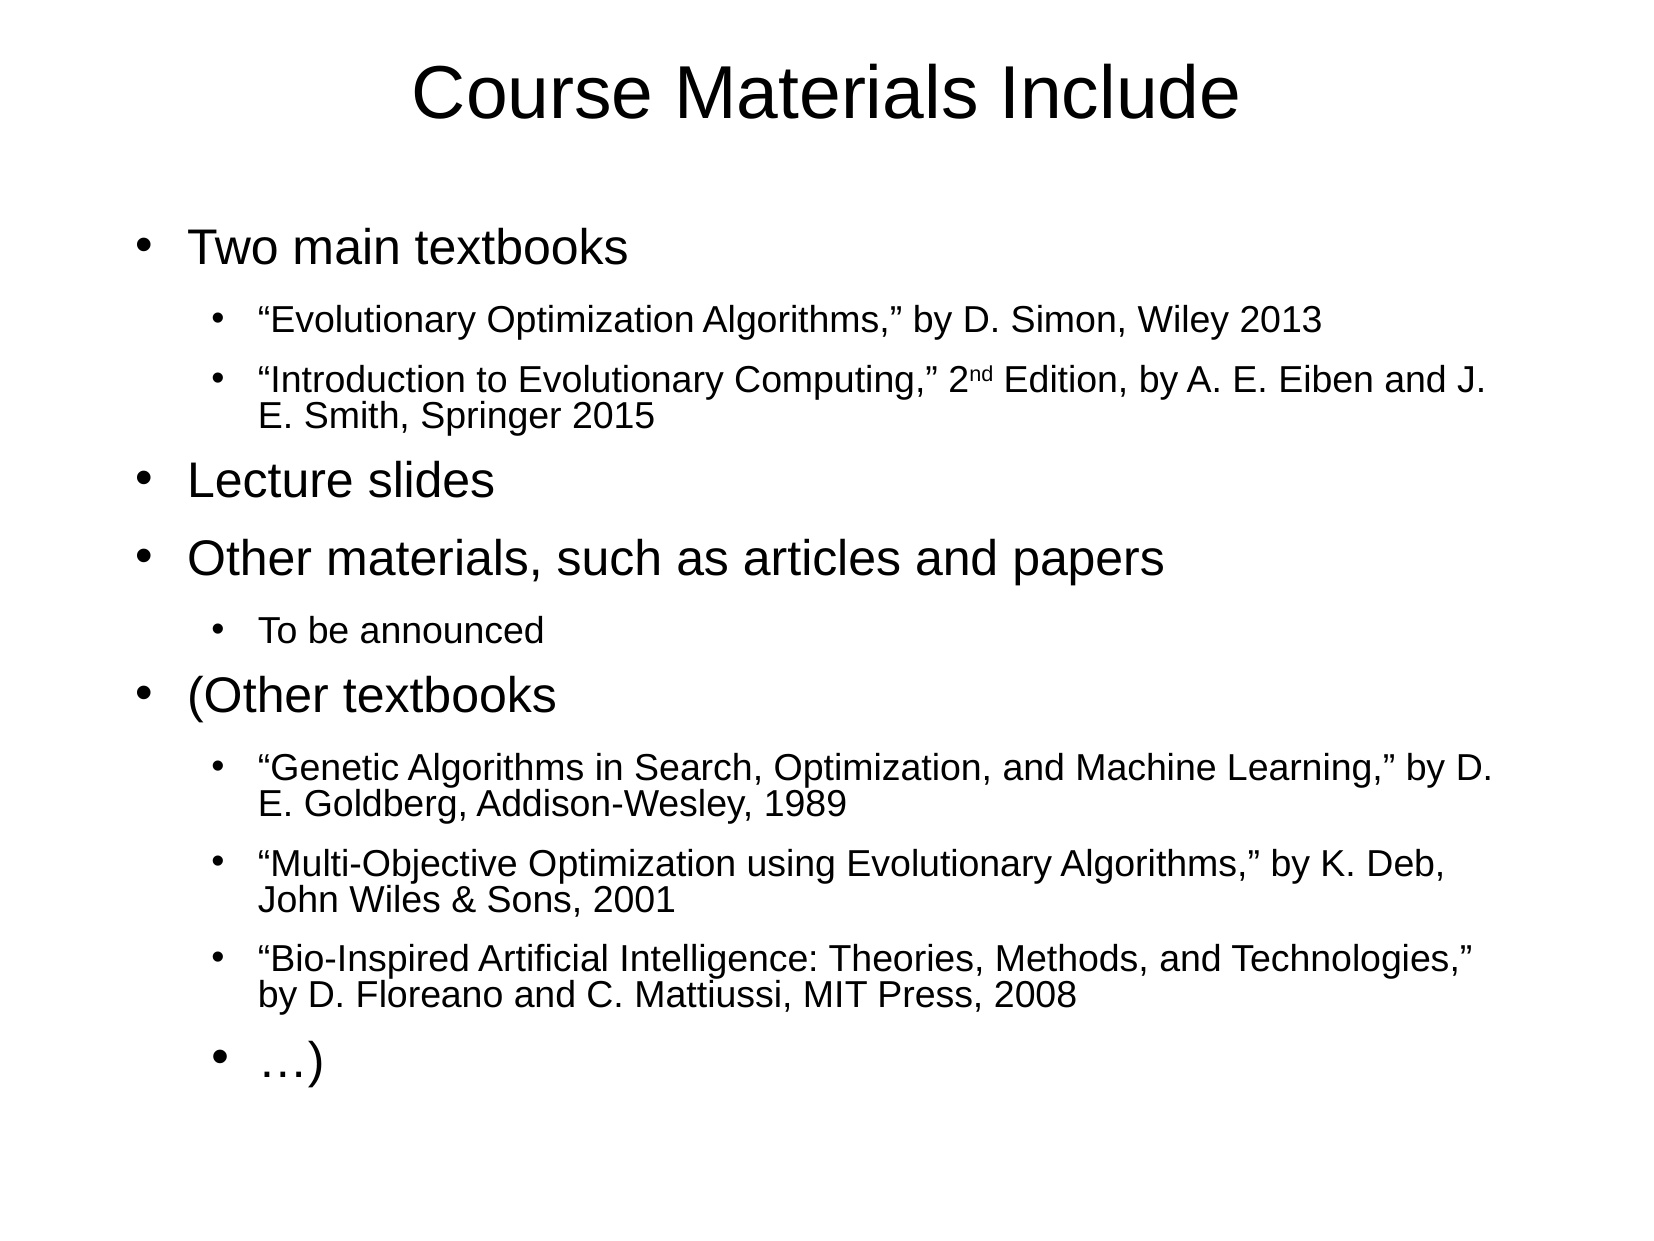

# Course Materials Include
Two main textbooks
“Evolutionary Optimization Algorithms,” by D. Simon, Wiley 2013
“Introduction to Evolutionary Computing,” 2nd Edition, by A. E. Eiben and J. E. Smith, Springer 2015
Lecture slides
Other materials, such as articles and papers
To be announced
(Other textbooks
“Genetic Algorithms in Search, Optimization, and Machine Learning,” by D. E. Goldberg, Addison-Wesley, 1989
“Multi-Objective Optimization using Evolutionary Algorithms,” by K. Deb, John Wiles & Sons, 2001
“Bio-Inspired Artificial Intelligence: Theories, Methods, and Technologies,” by D. Floreano and C. Mattiussi, MIT Press, 2008
…)